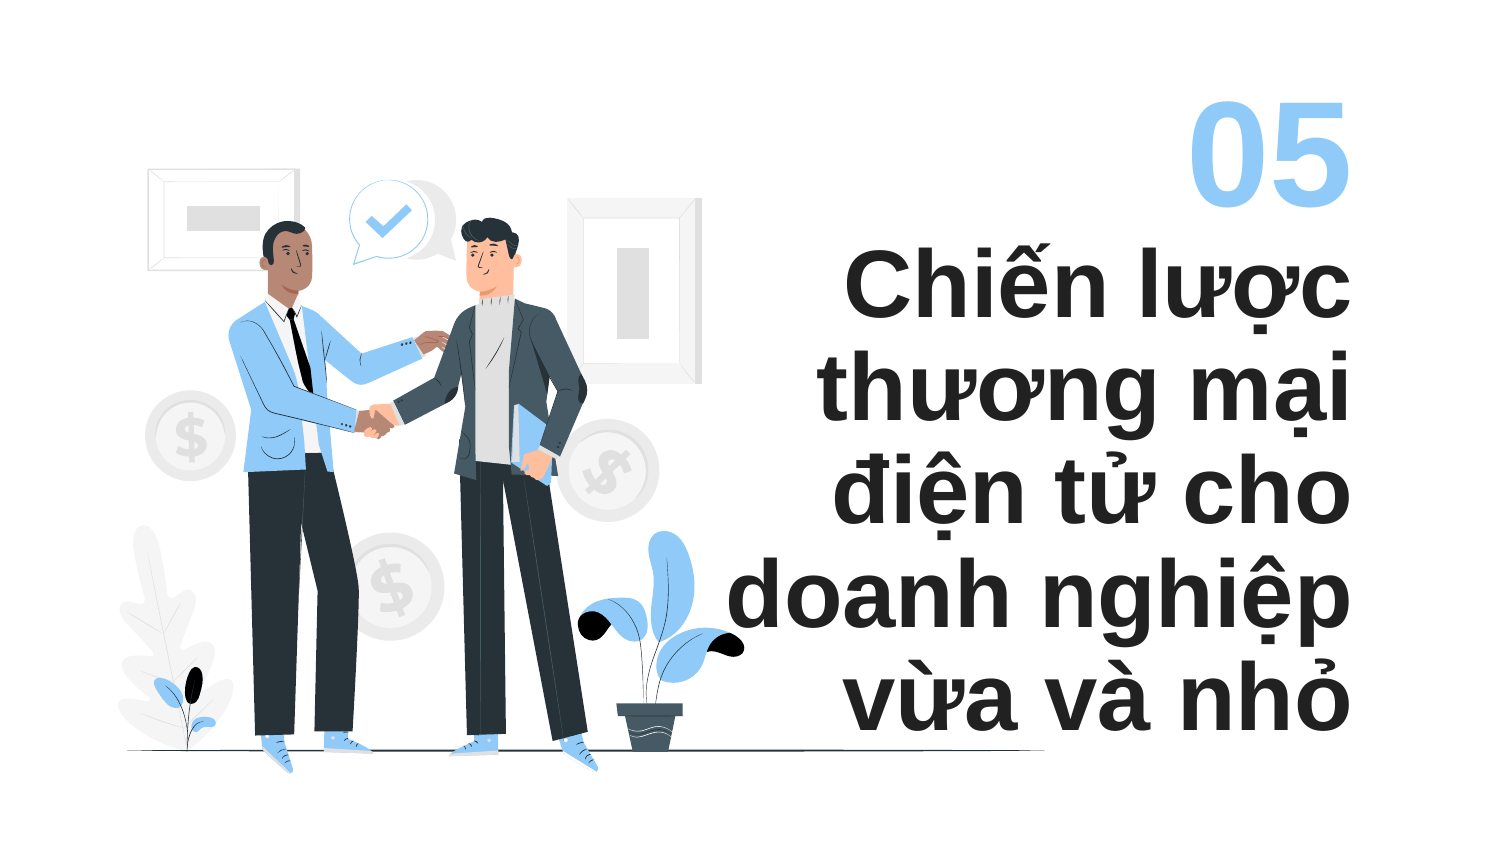

05
# Chiến lược thương mại điện tử cho doanh nghiệp vừa và nhỏ